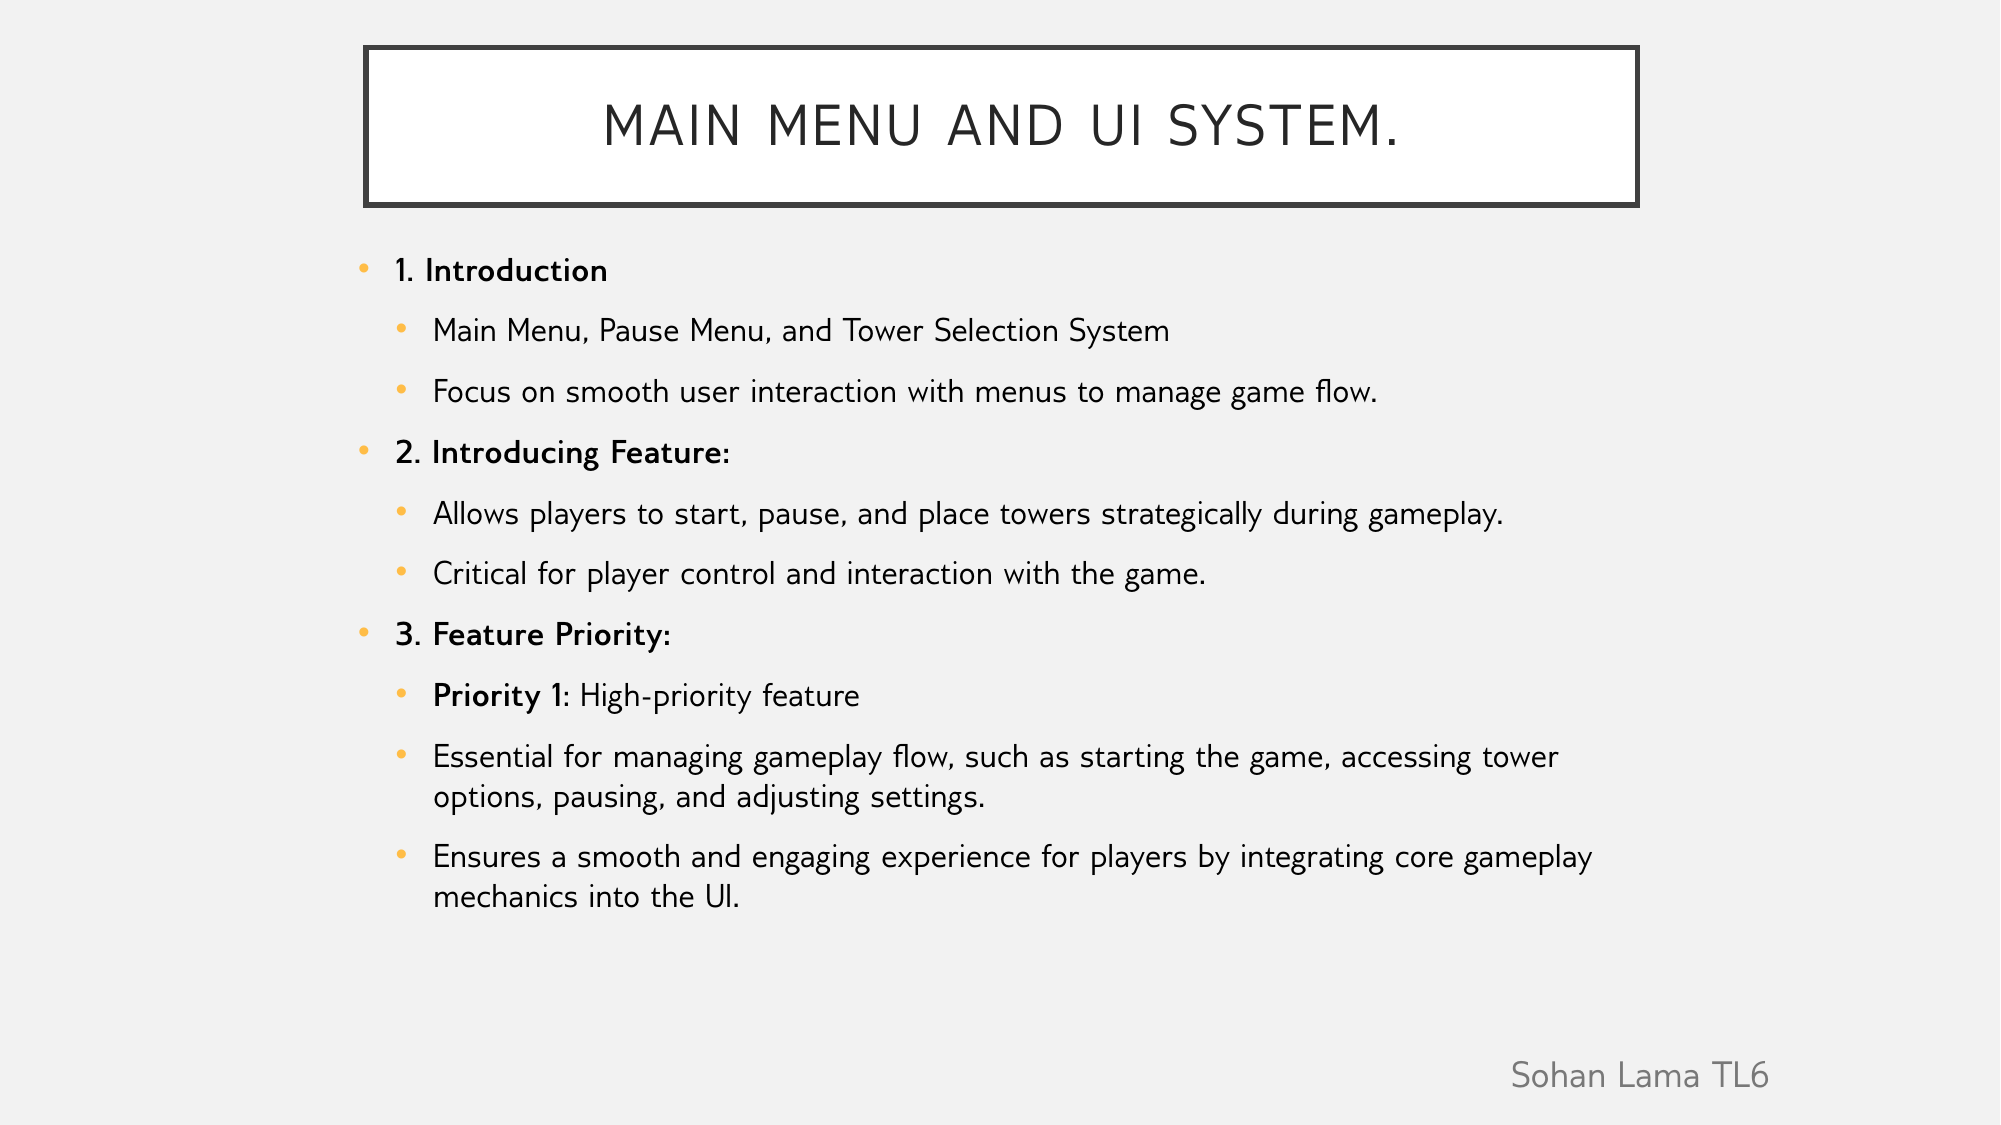

# Main Menu And UI System.
1. Introduction
Main Menu, Pause Menu, and Tower Selection System
Focus on smooth user interaction with menus to manage game flow.
2. Introducing Feature:
Allows players to start, pause, and place towers strategically during gameplay.
Critical for player control and interaction with the game.
3. Feature Priority:
Priority 1: High-priority feature
Essential for managing gameplay flow, such as starting the game, accessing tower options, pausing, and adjusting settings.
Ensures a smooth and engaging experience for players by integrating core gameplay mechanics into the UI.

Sohan Lama TL6